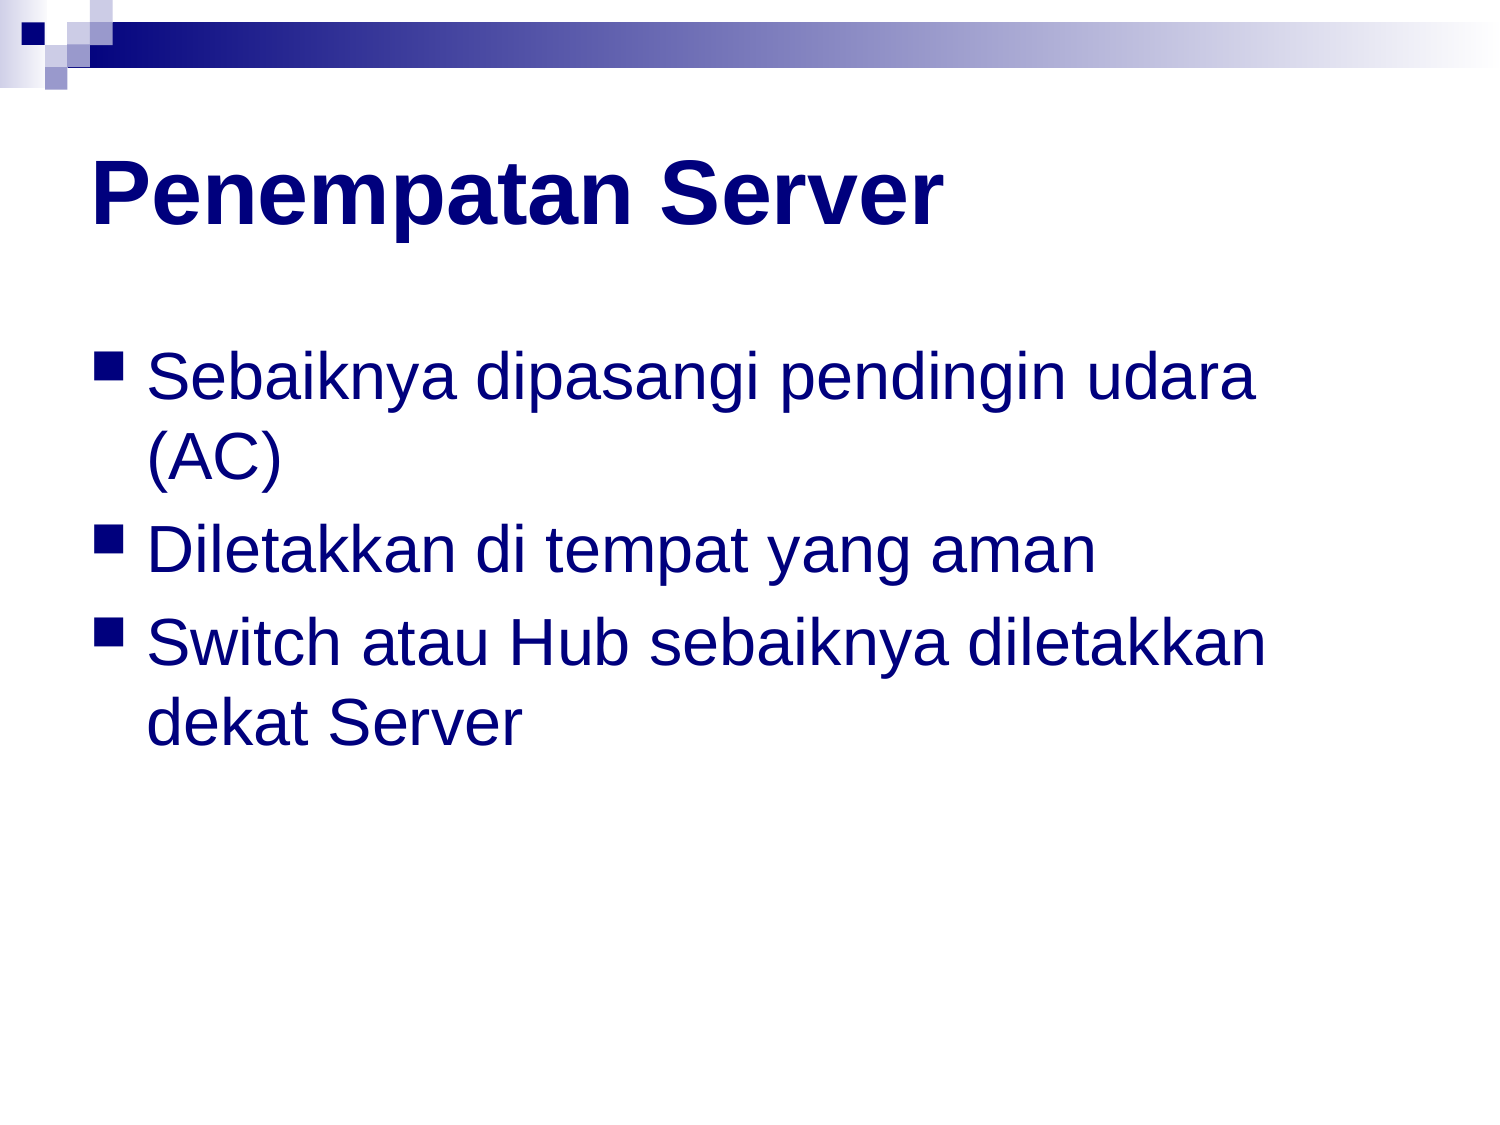

# Penempatan Server
Sebaiknya dipasangi pendingin udara (AC)
Diletakkan di tempat yang aman
Switch atau Hub sebaiknya diletakkan dekat Server